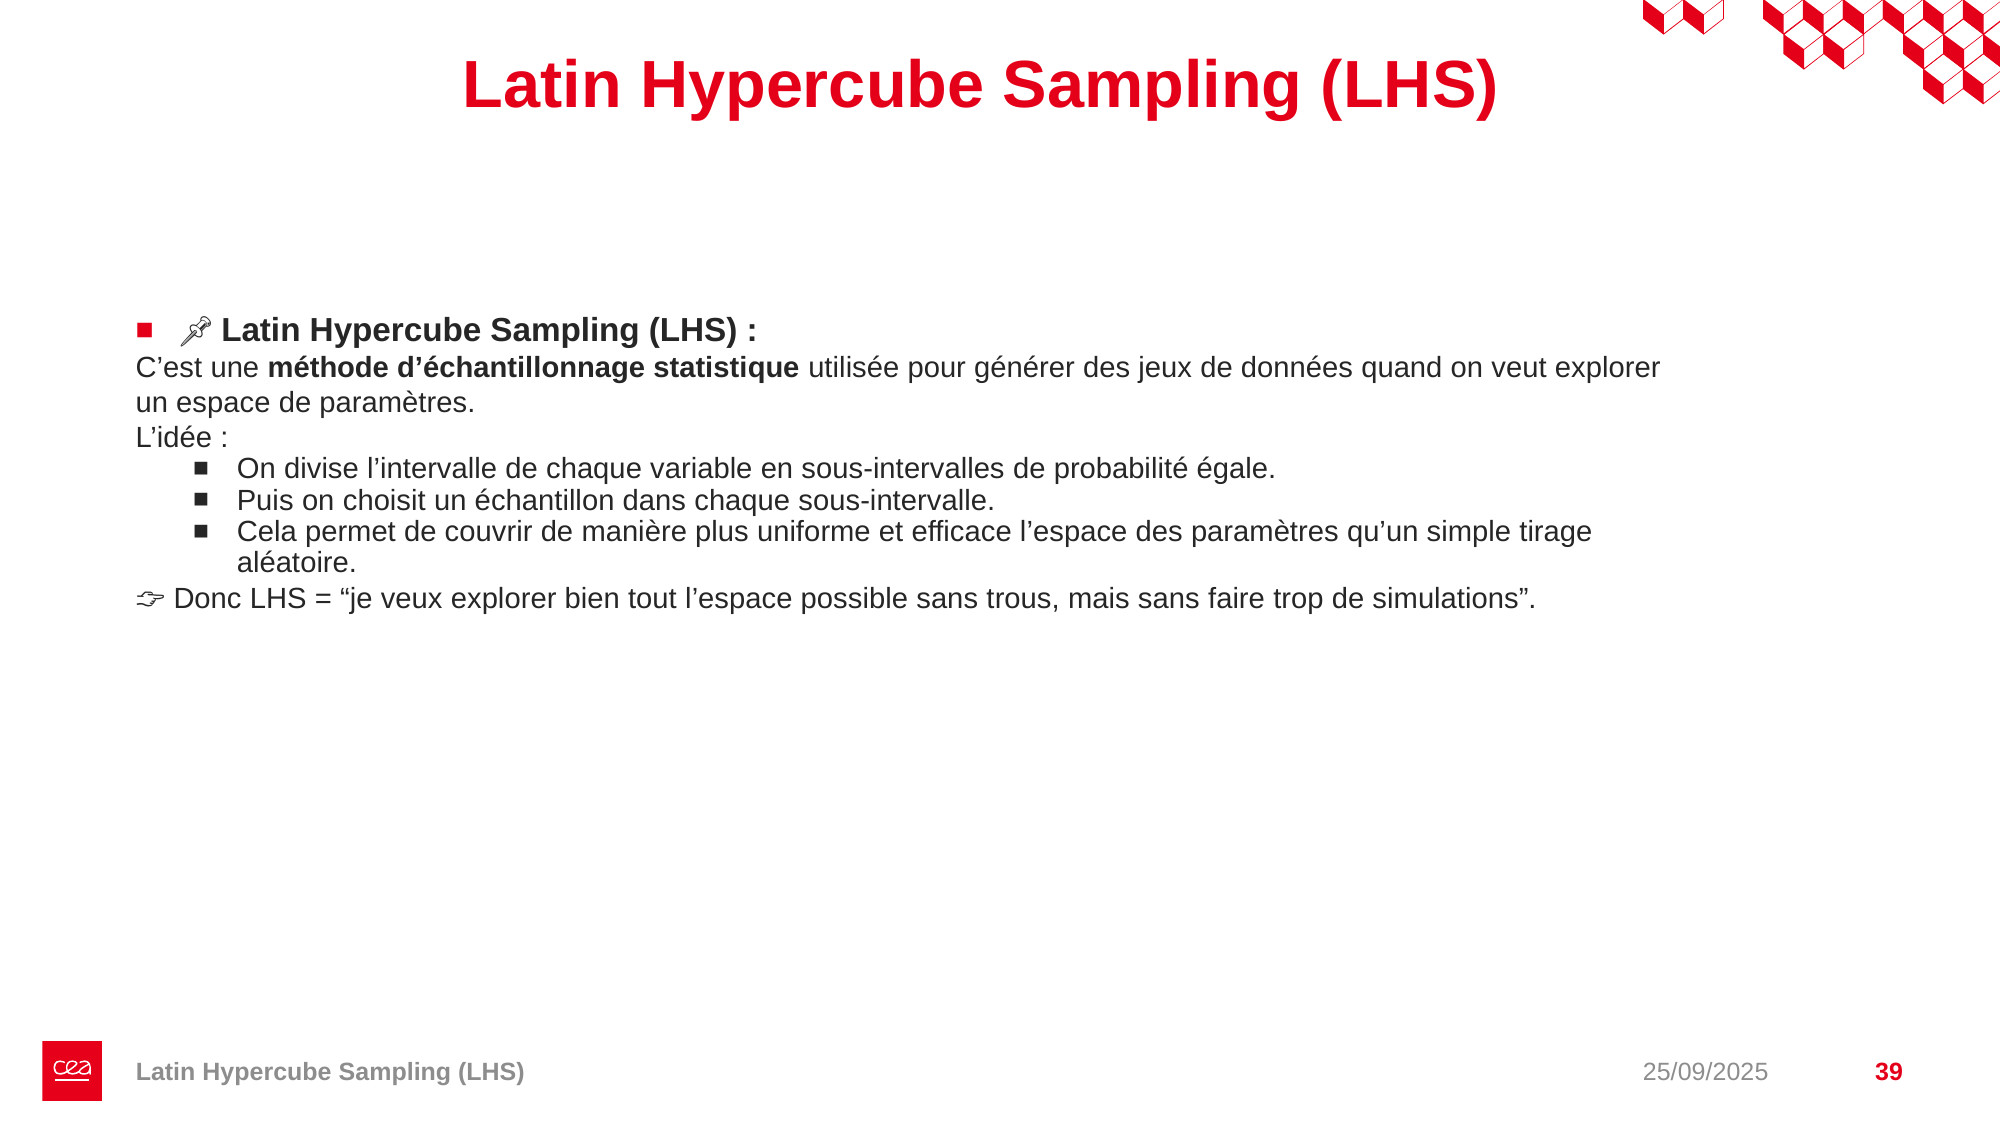

Latin Hypercube Sampling (LHS)
📌 Latin Hypercube Sampling (LHS) :
C’est une méthode d’échantillonnage statistique utilisée pour générer des jeux de données quand on veut explorer un espace de paramètres.
L’idée :
On divise l’intervalle de chaque variable en sous-intervalles de probabilité égale.
Puis on choisit un échantillon dans chaque sous-intervalle.
Cela permet de couvrir de manière plus uniforme et efficace l’espace des paramètres qu’un simple tirage aléatoire.
👉 Donc LHS = “je veux explorer bien tout l’espace possible sans trous, mais sans faire trop de simulations”.

Latin Hypercube Sampling (LHS)
25/09/2025
39